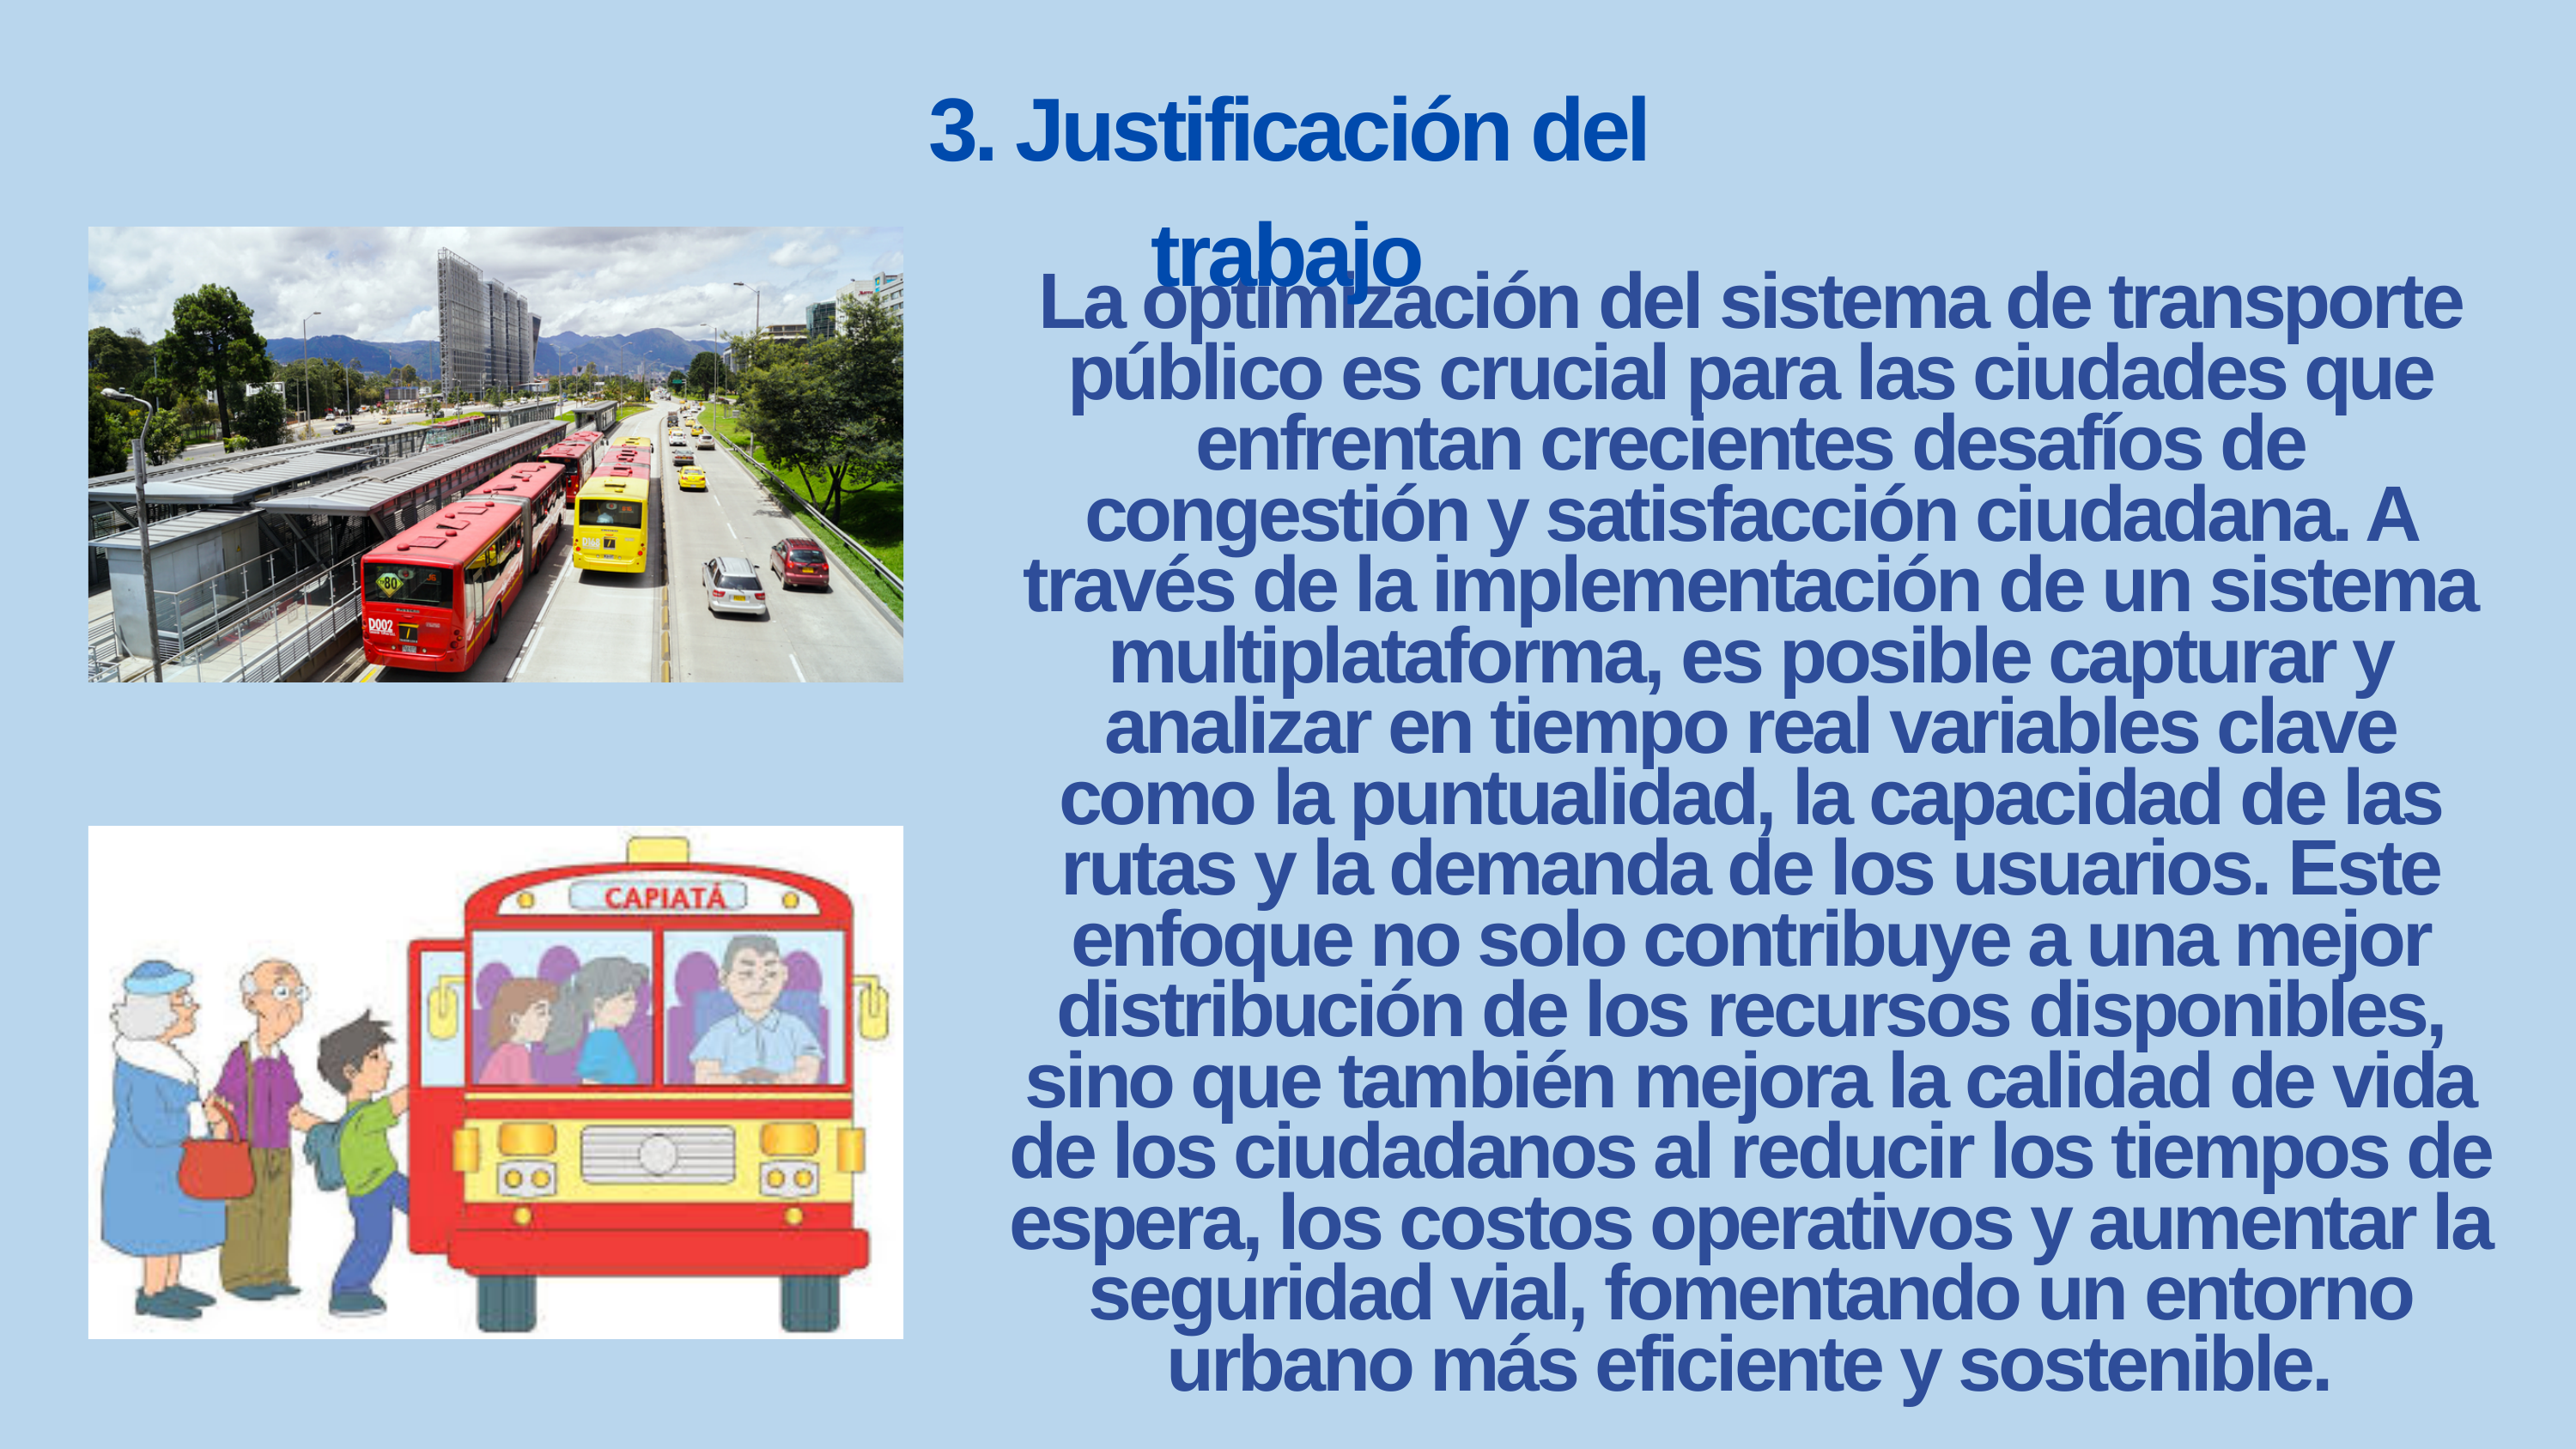

3. Justificación del trabajo

La optimización del sistema de transporte público es crucial para las ciudades que enfrentan crecientes desafíos de congestión y satisfacción ciudadana. A través de la implementación de un sistema multiplataforma, es posible capturar y analizar en tiempo real variables clave como la puntualidad, la capacidad de las rutas y la demanda de los usuarios. Este enfoque no solo contribuye a una mejor distribución de los recursos disponibles, sino que también mejora la calidad de vida de los ciudadanos al reducir los tiempos de espera, los costos operativos y aumentar la seguridad vial, fomentando un entorno urbano más eficiente y sostenible.